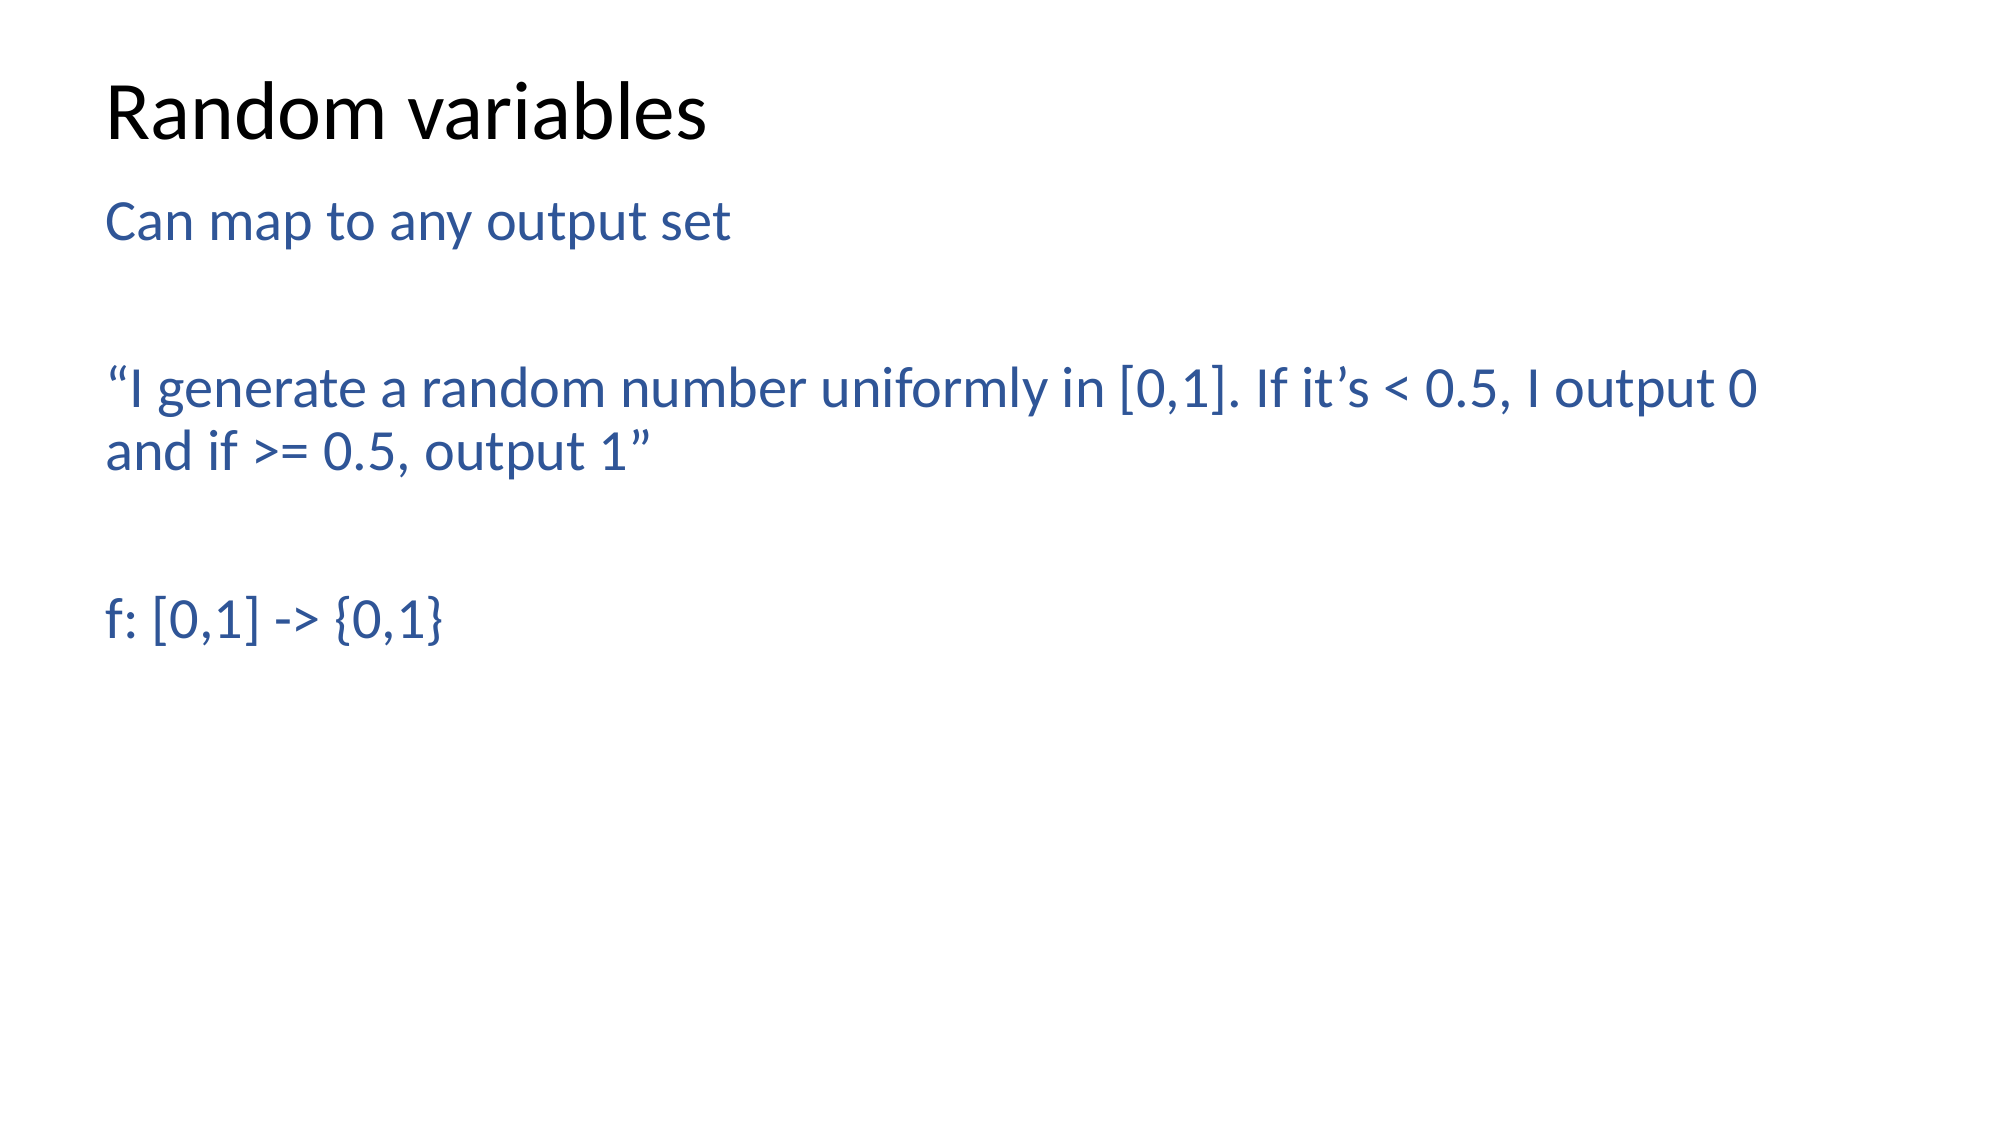

# Random variables
Can map to any output set

“I generate a random number uniformly in [0,1]. If it’s < 0.5, I output 0 and if >= 0.5, output 1”

f: [0,1] -> {0,1}